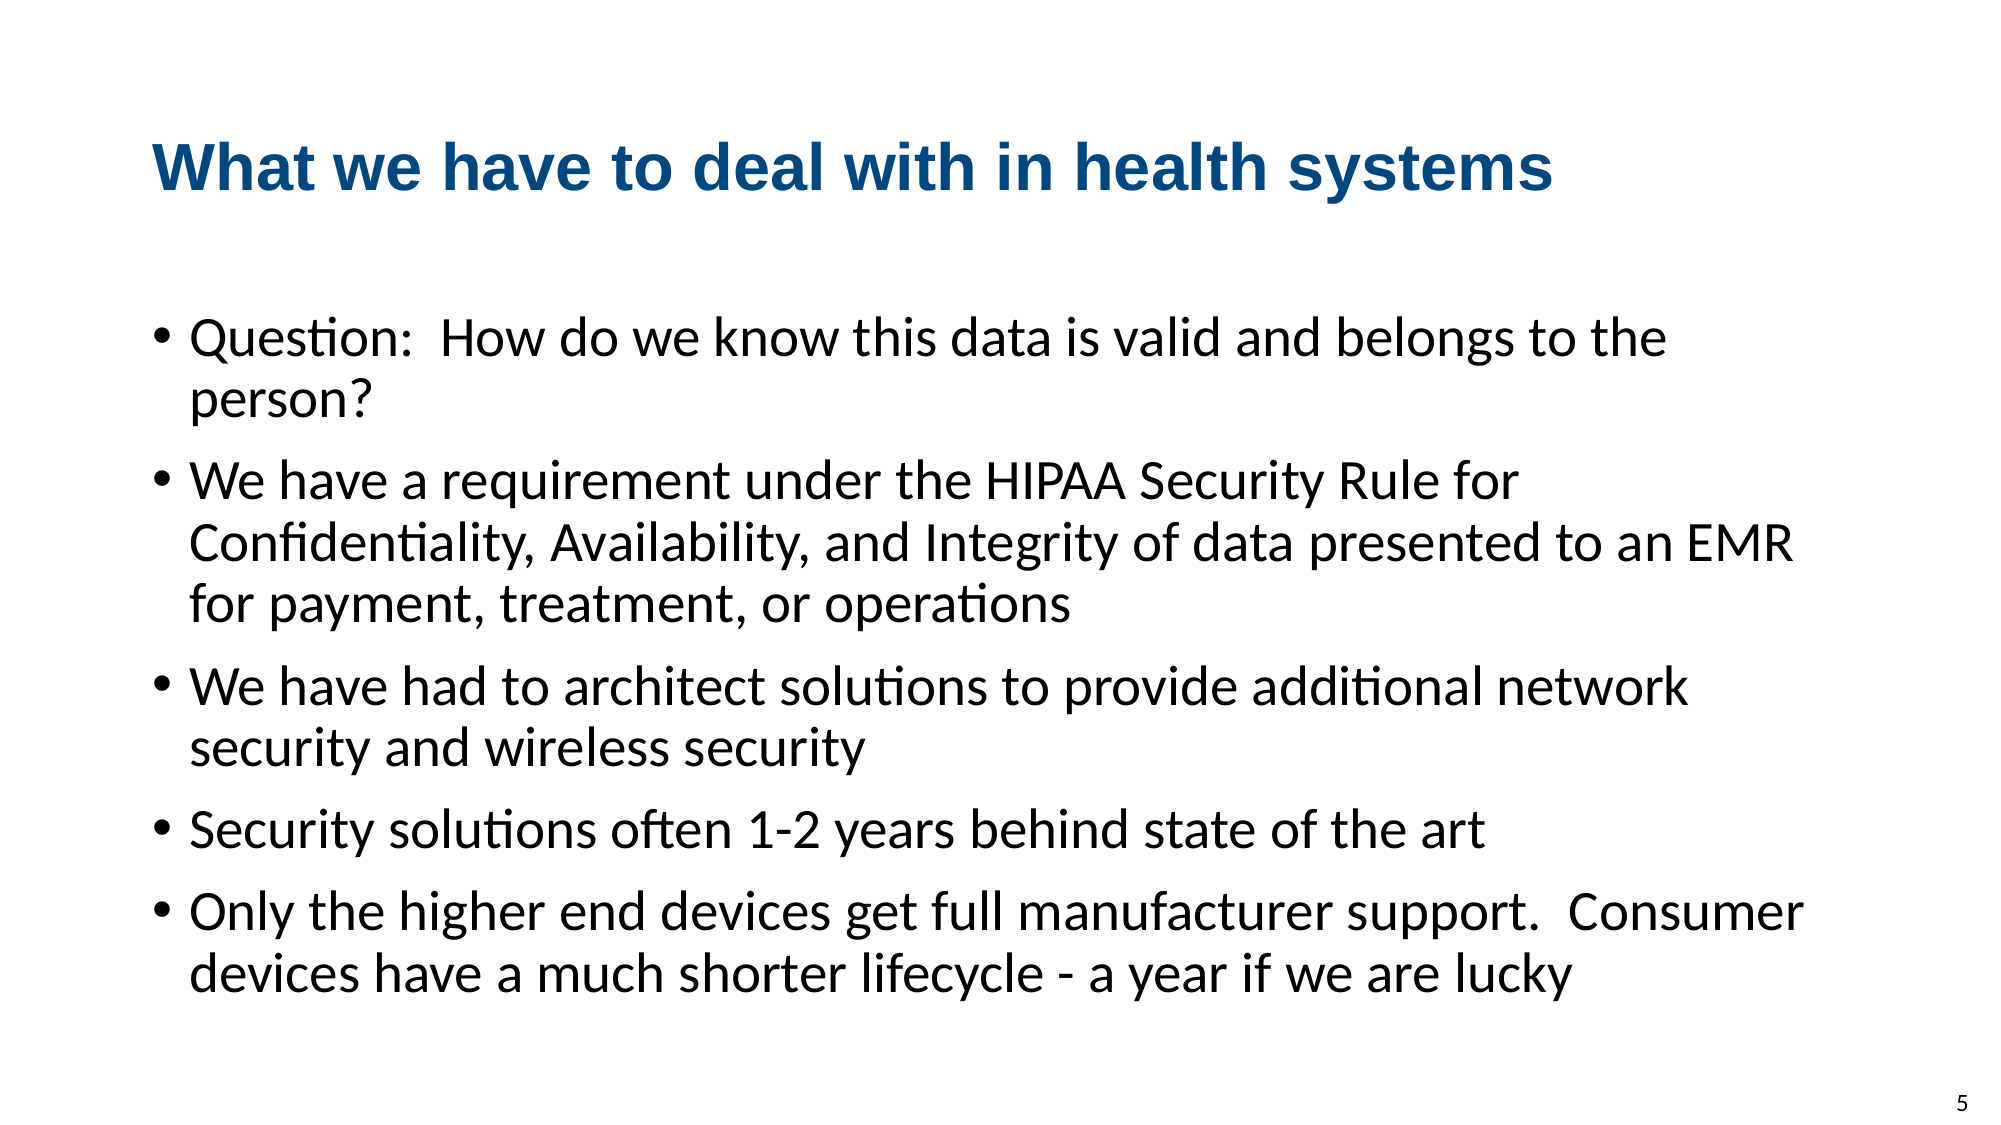

# What we have to deal with in health systems
Question:  How do we know this data is valid and belongs to the person?
We have a requirement under the HIPAA Security Rule for Confidentiality, Availability, and Integrity of data presented to an EMR for payment, treatment, or operations
We have had to architect solutions to provide additional network security and wireless security
Security solutions often 1-2 years behind state of the art
Only the higher end devices get full manufacturer support.  Consumer devices have a much shorter lifecycle - a year if we are lucky

5